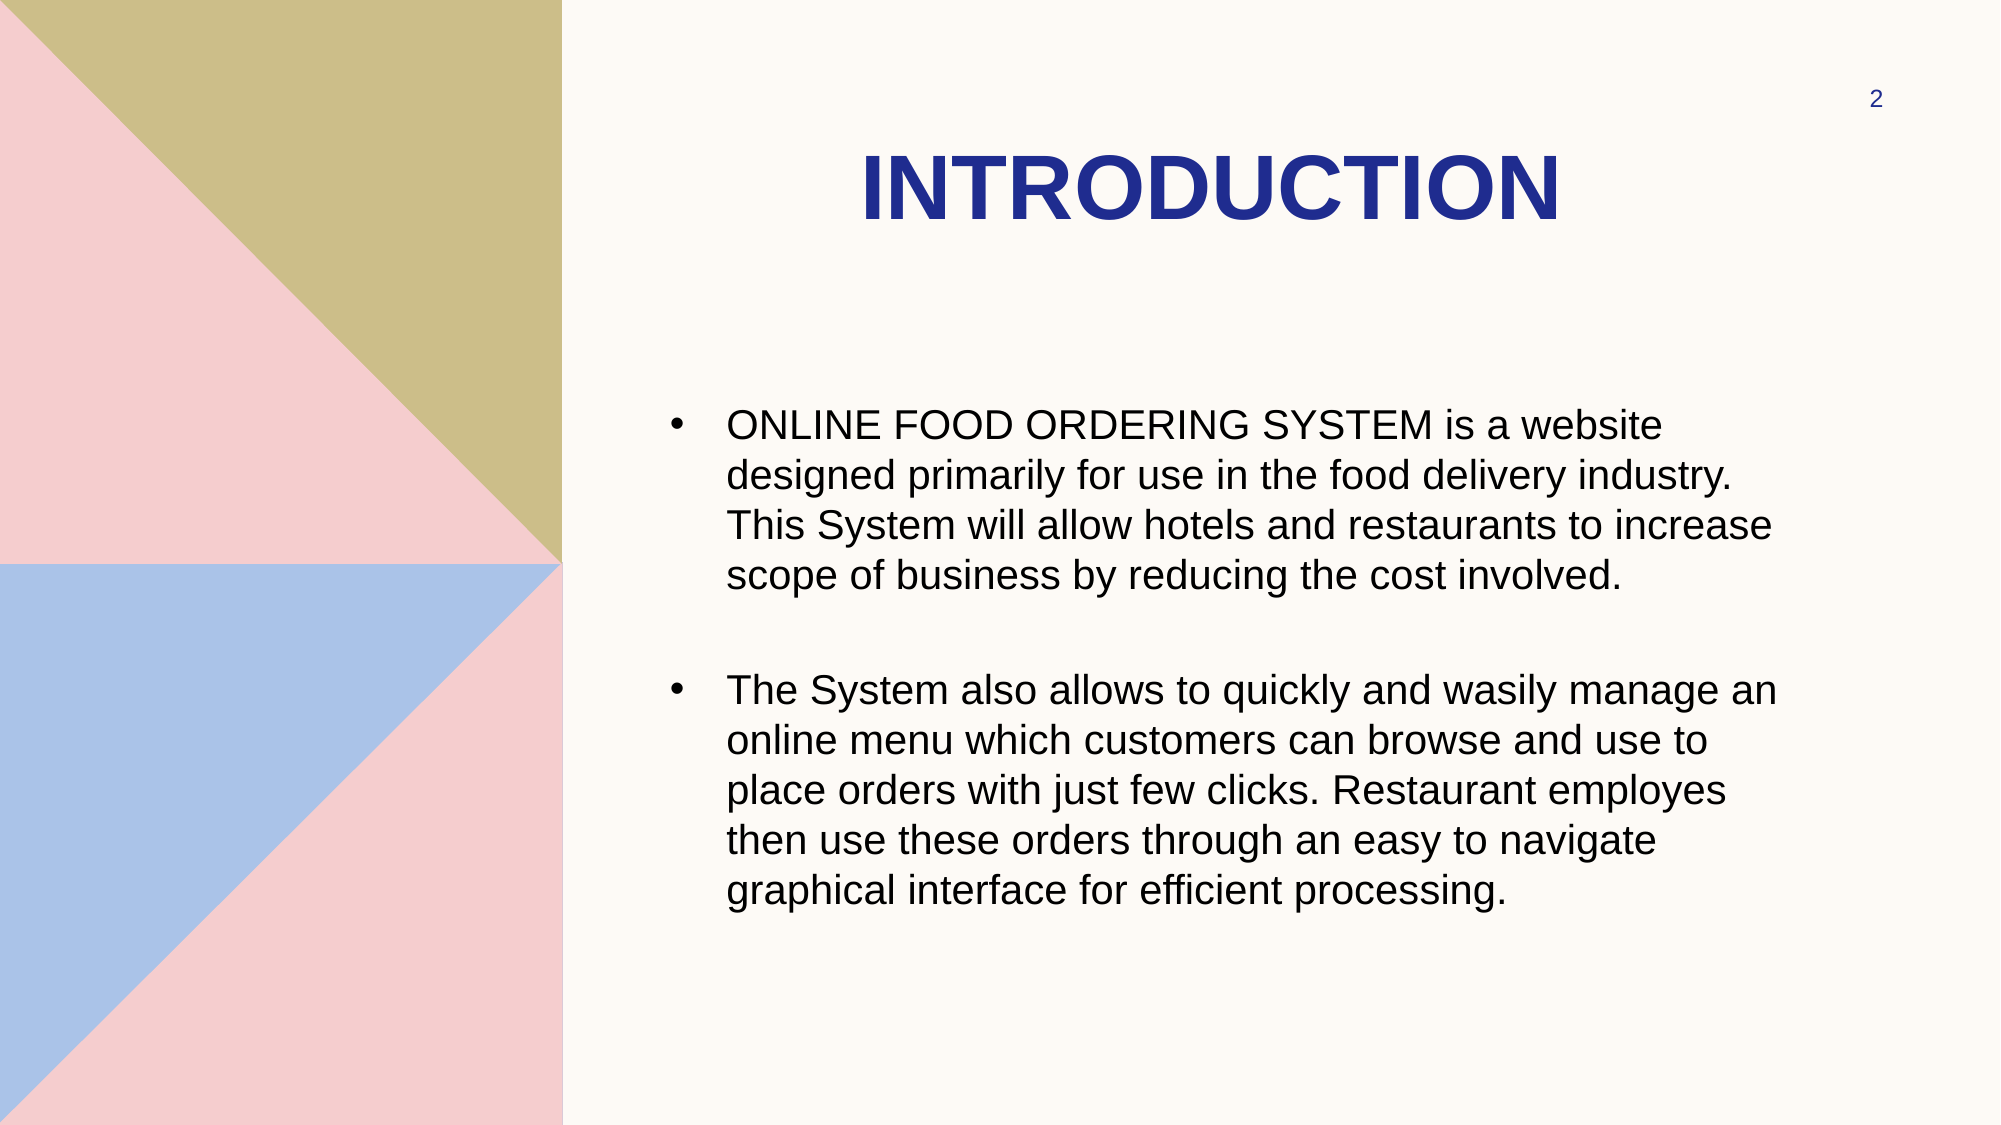

2
# Introduction
ONLINE FOOD ORDERING SYSTEM is a website designed primarily for use in the food delivery industry. This System will allow hotels and restaurants to increase scope of business by reducing the cost involved.

The System also allows to quickly and wasily manage an online menu which customers can browse and use to place orders with just few clicks. Restaurant employes then use these orders through an easy to navigate graphical interface for efficient processing.